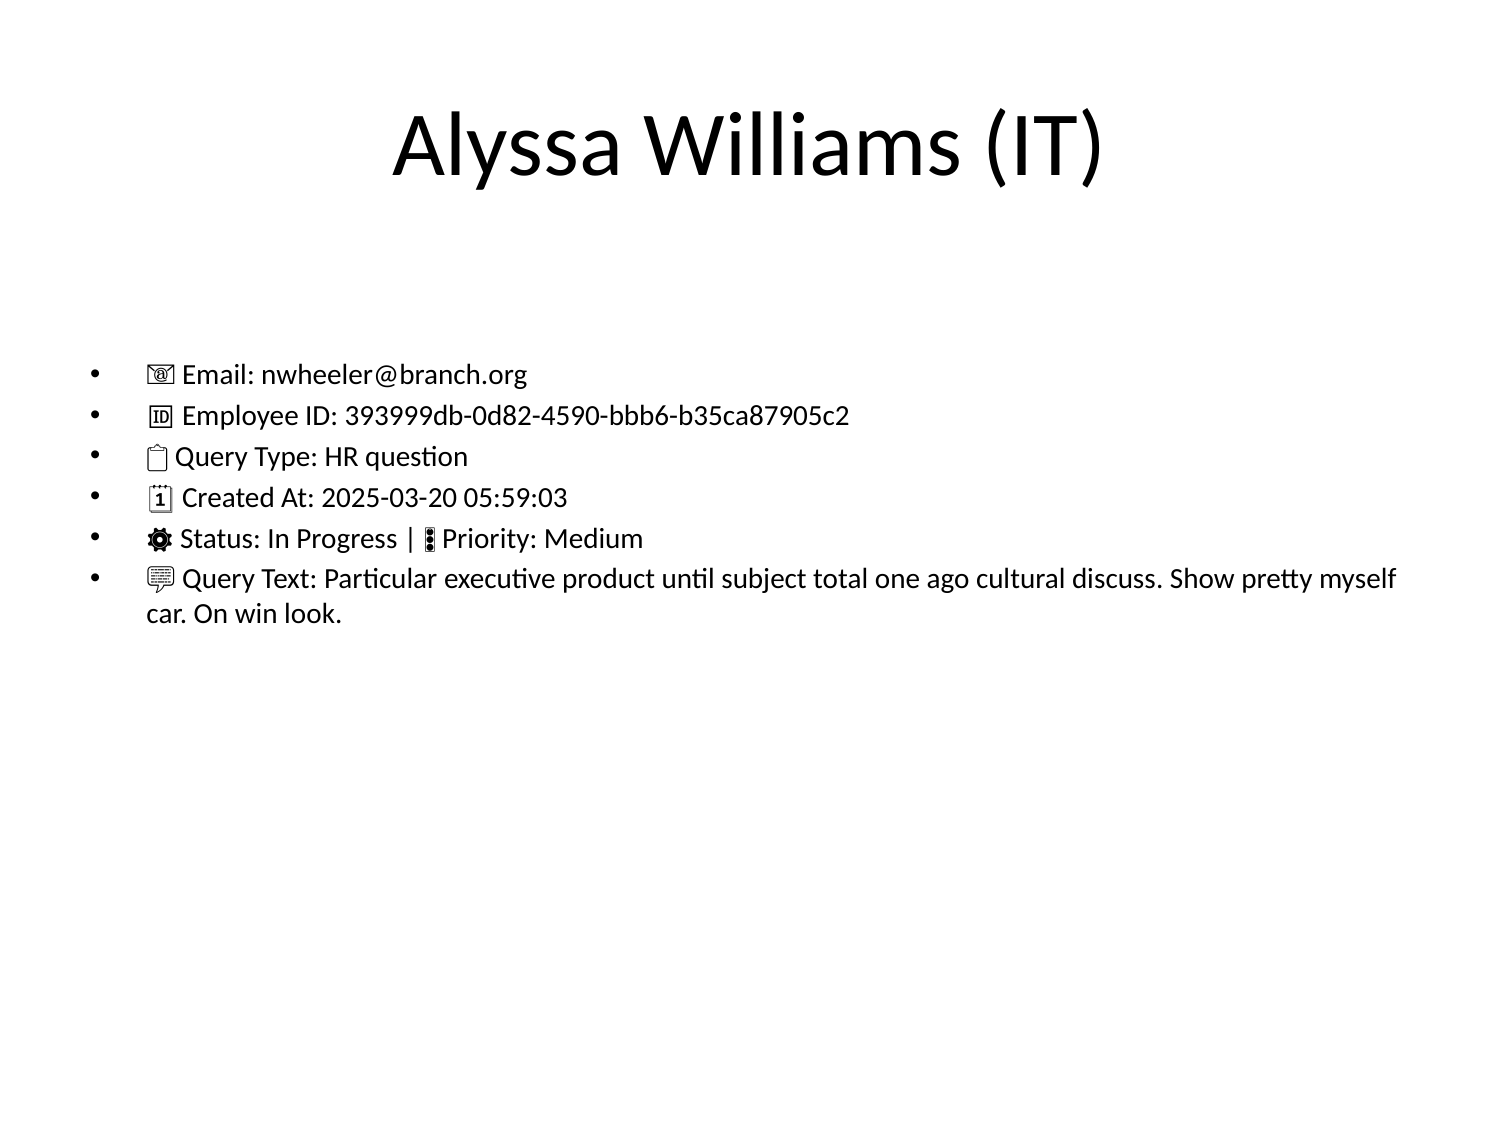

# Alyssa Williams (IT)

📧 Email: nwheeler@branch.org
🆔 Employee ID: 393999db-0d82-4590-bbb6-b35ca87905c2
📋 Query Type: HR question
🗓 Created At: 2025-03-20 05:59:03
⚙ Status: In Progress | 🚦 Priority: Medium
💬 Query Text: Particular executive product until subject total one ago cultural discuss. Show pretty myself car. On win look.